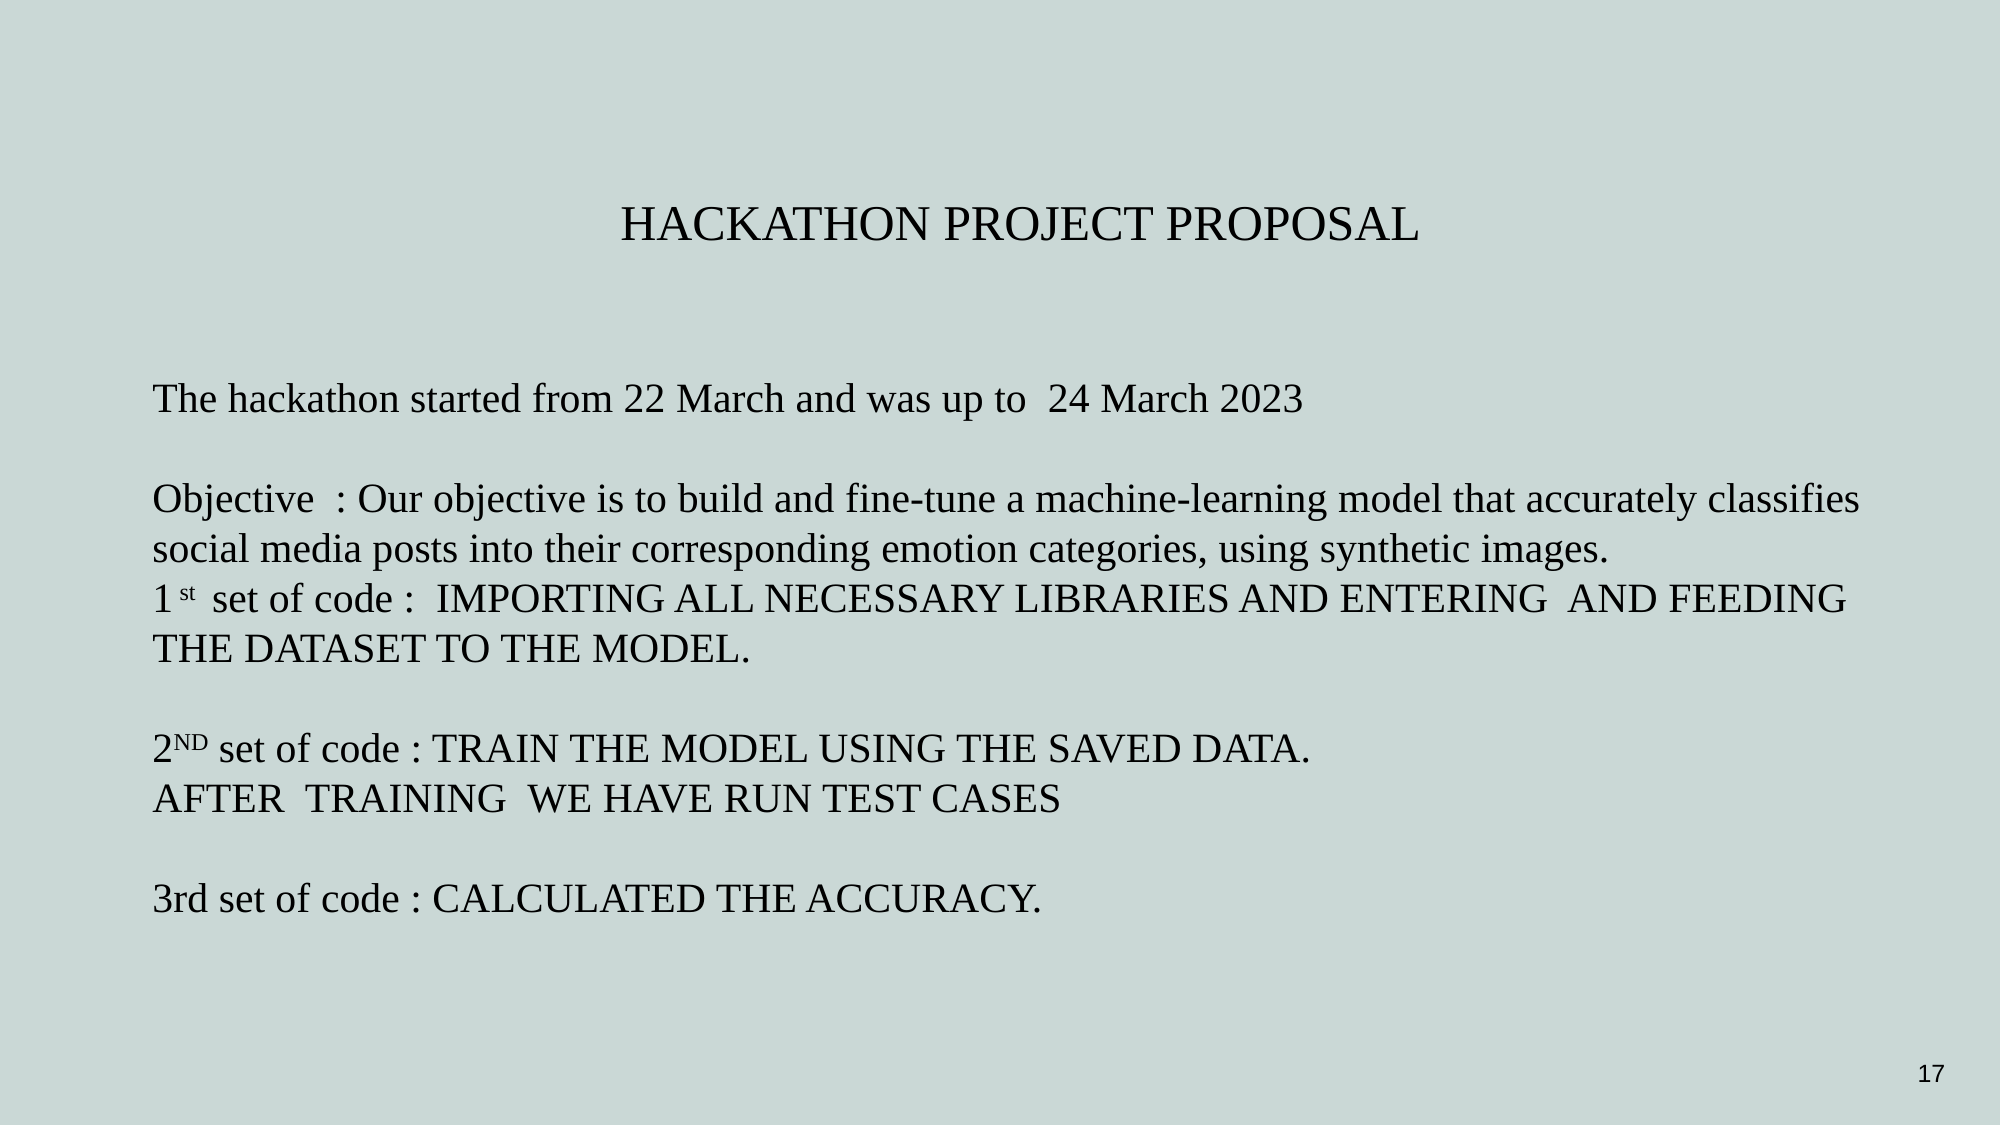

HACKATHON PROJECT PROPOSAL

The hackathon started from 22 March and was up to  24 March 2023

Objective  : Our objective is to build and fine-tune a machine-learning model that accurately classifies social media posts into their corresponding emotion categories, using synthetic images.
1 st  set of code :  IMPORTING ALL NECESSARY LIBRARIES AND ENTERING  AND FEEDING THE DATASET TO THE MODEL.

2ND set of code : TRAIN THE MODEL USING THE SAVED DATA.
AFTER  TRAINING  WE HAVE RUN TEST CASES

3rd set of code : CALCULATED THE ACCURACY.

17